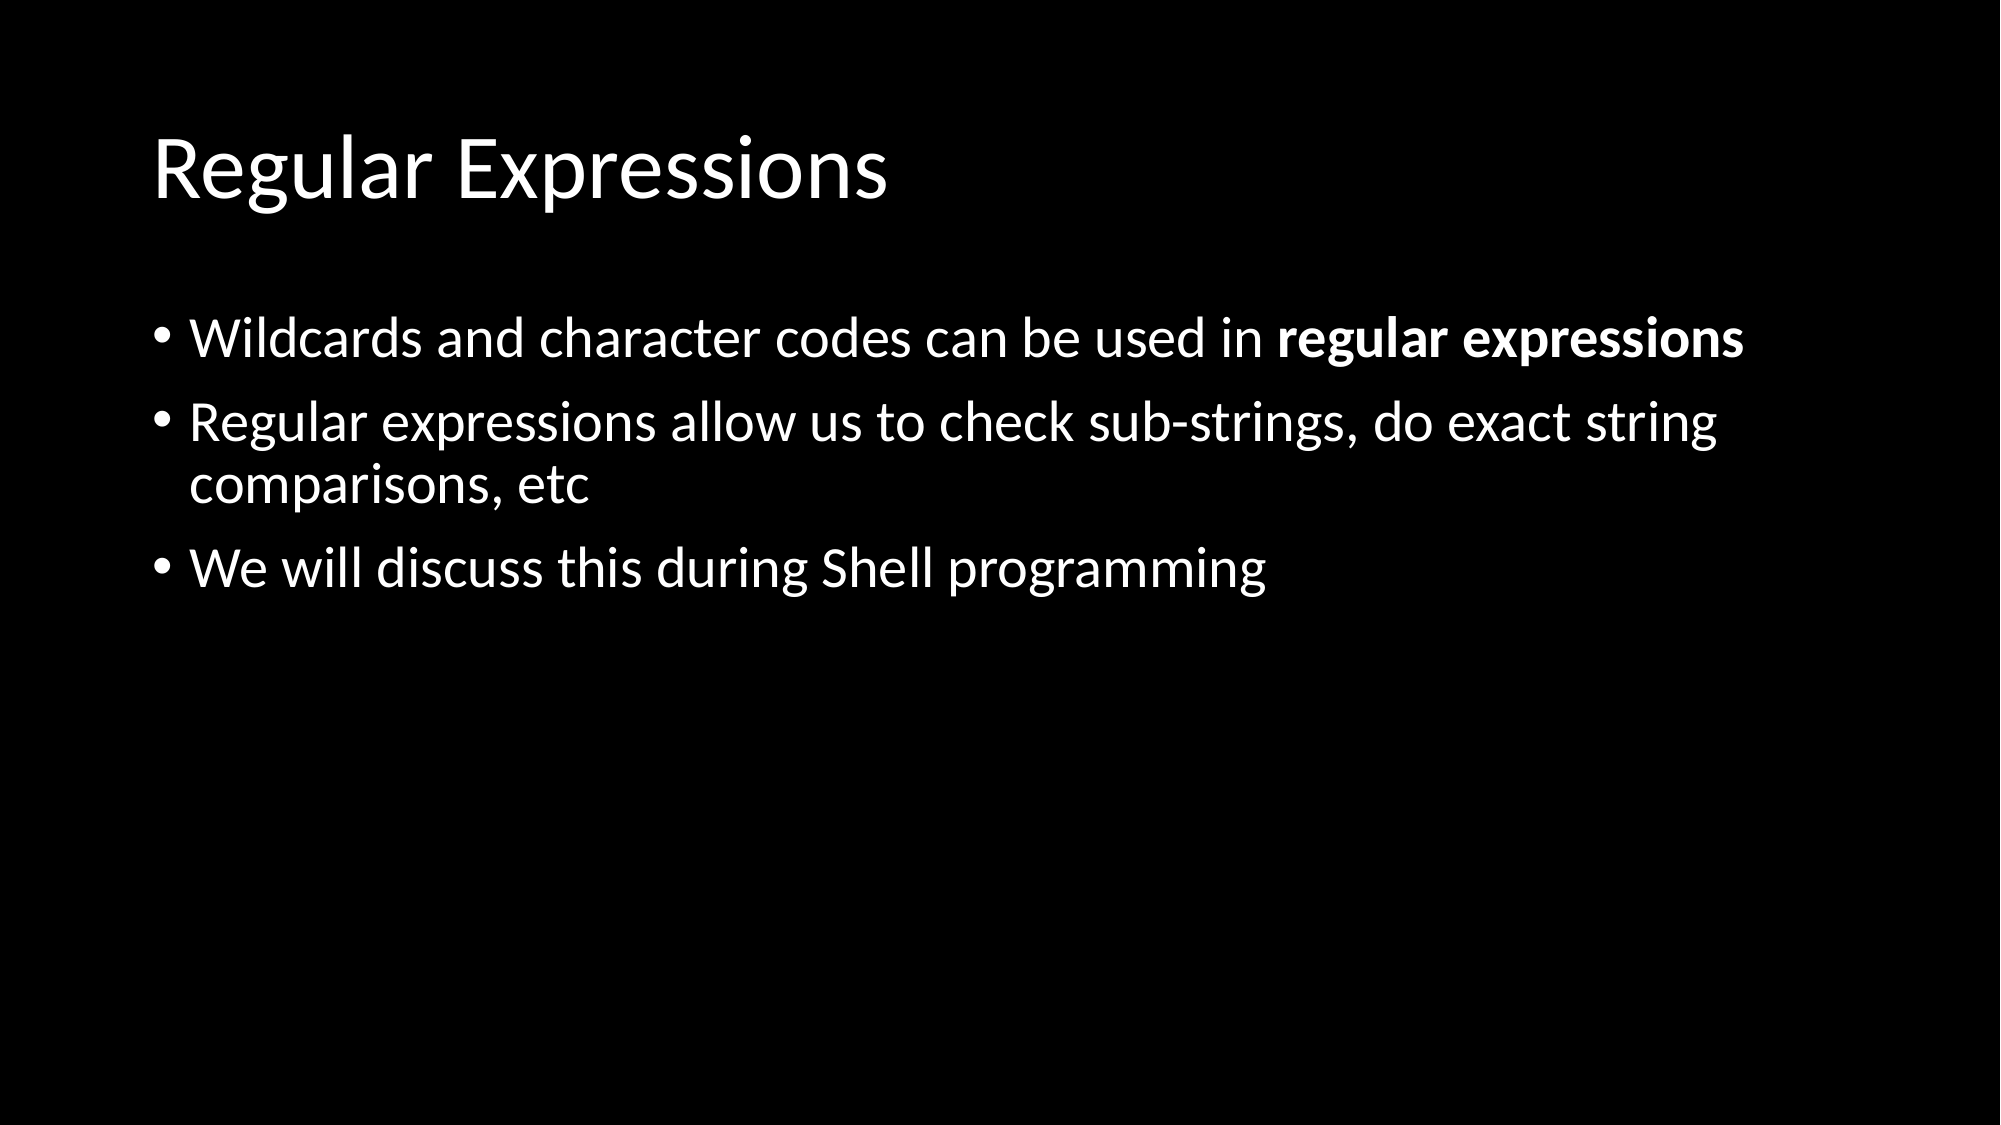

# Regular Expressions
Wildcards and character codes can be used in regular expressions
Regular expressions allow us to check sub-strings, do exact string comparisons, etc
We will discuss this during Shell programming